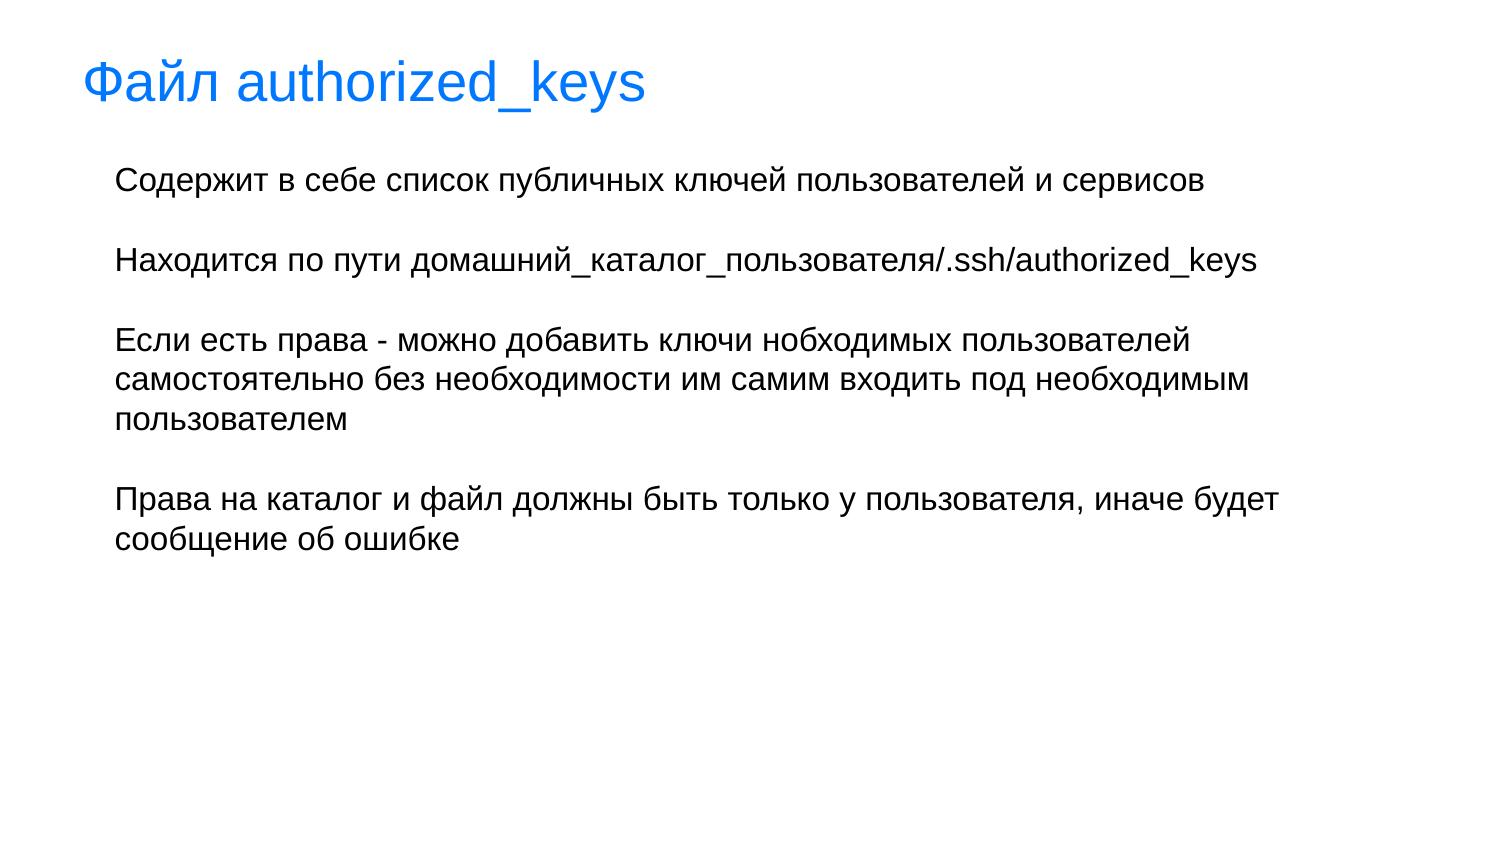

# Файл authorized_keys

Содержит в себе список публичных ключей пользователей и сервисов

Находится по пути домашний_каталог_пользователя/.ssh/authorized_keys

Если есть права - можно добавить ключи нобходимых пользователей самостоятельно без необходимости им самим входить под необходимым пользователем

Права на каталог и файл должны быть только у пользователя, иначе будет сообщение об ошибке